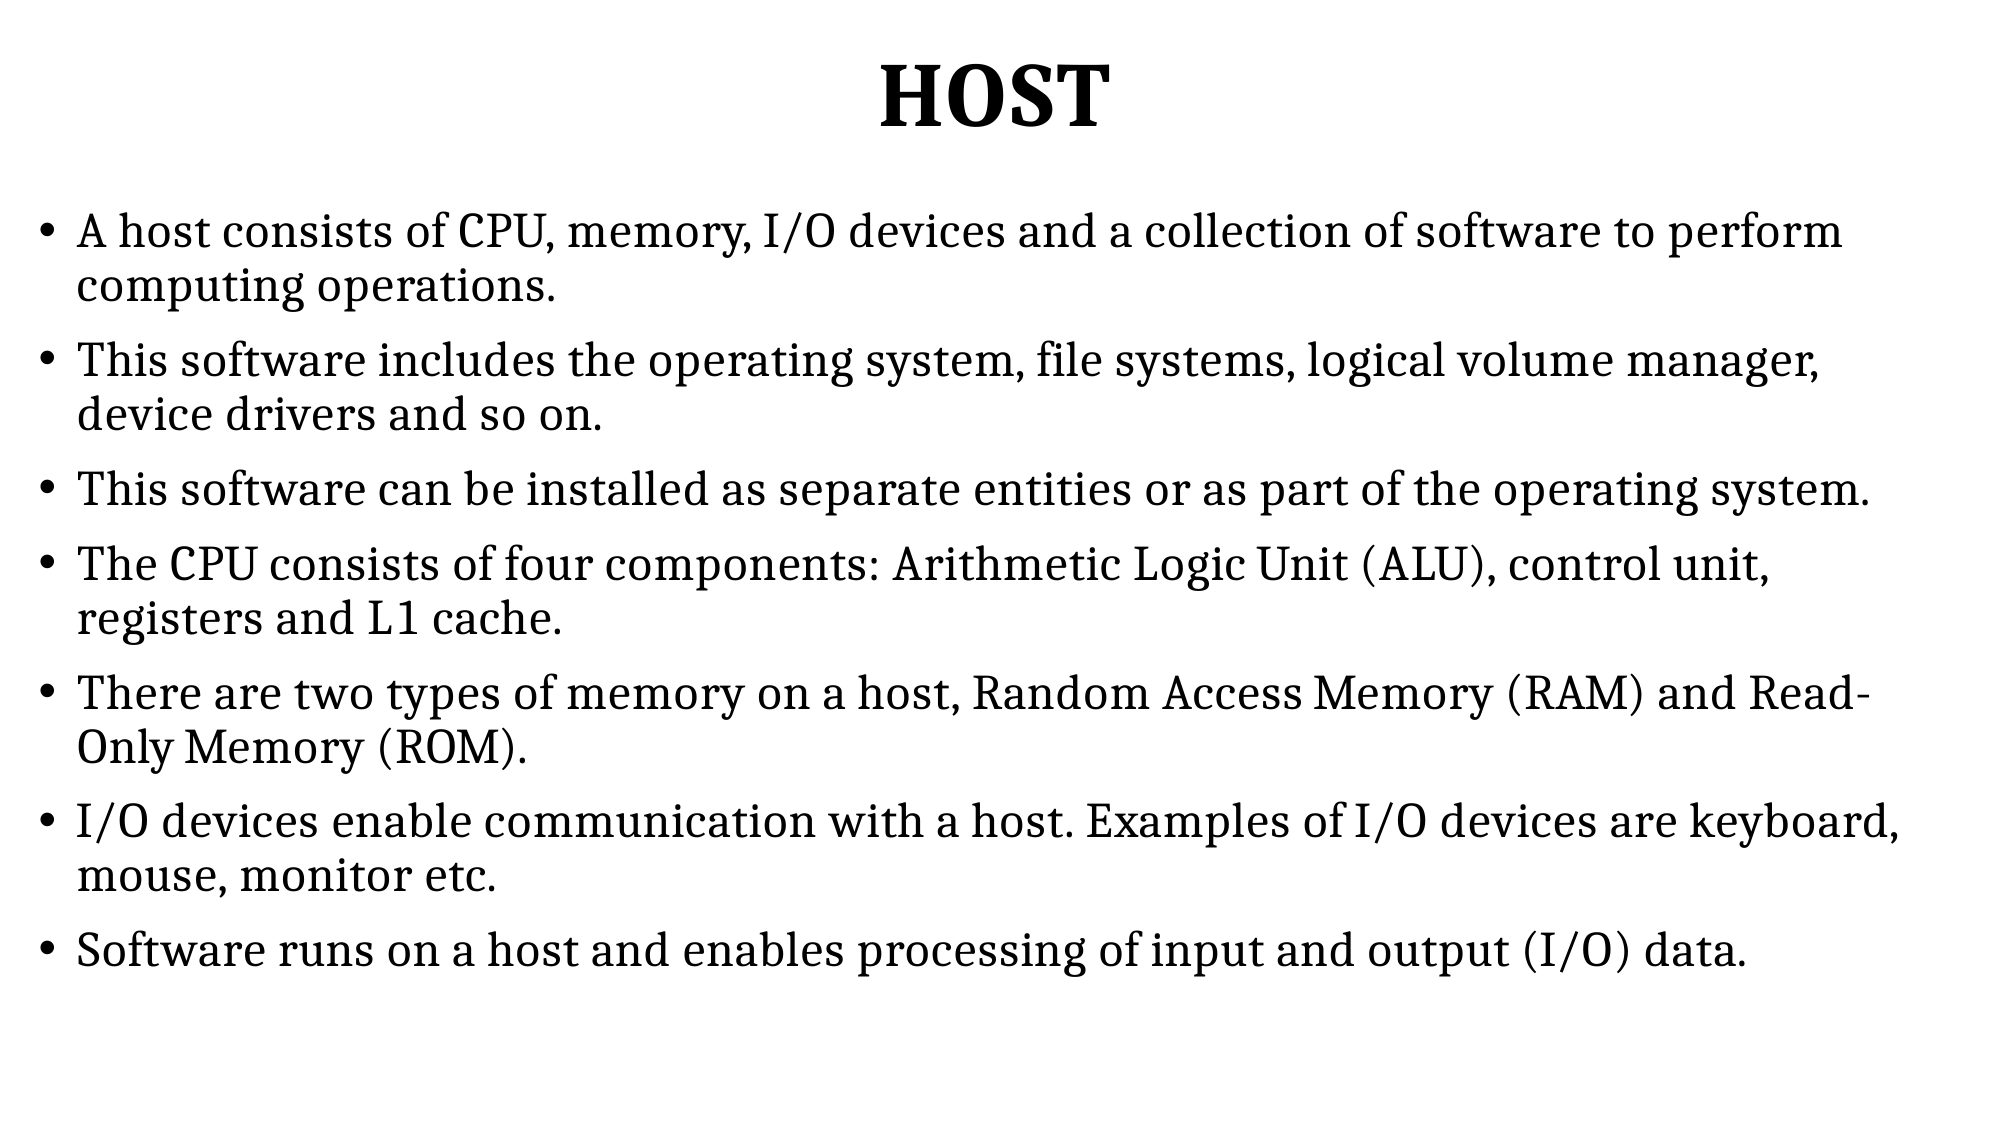

# HOST
A host consists of CPU, memory, I/O devices and a collection of software to perform computing operations.
This software includes the operating system, file systems, logical volume manager, device drivers and so on.
This software can be installed as separate entities or as part of the operating system.
The CPU consists of four components: Arithmetic Logic Unit (ALU), control unit, registers and L1 cache.
There are two types of memory on a host, Random Access Memory (RAM) and Read-Only Memory (ROM).
I/O devices enable communication with a host. Examples of I/O devices are keyboard, mouse, monitor etc.
Software runs on a host and enables processing of input and output (I/O) data.